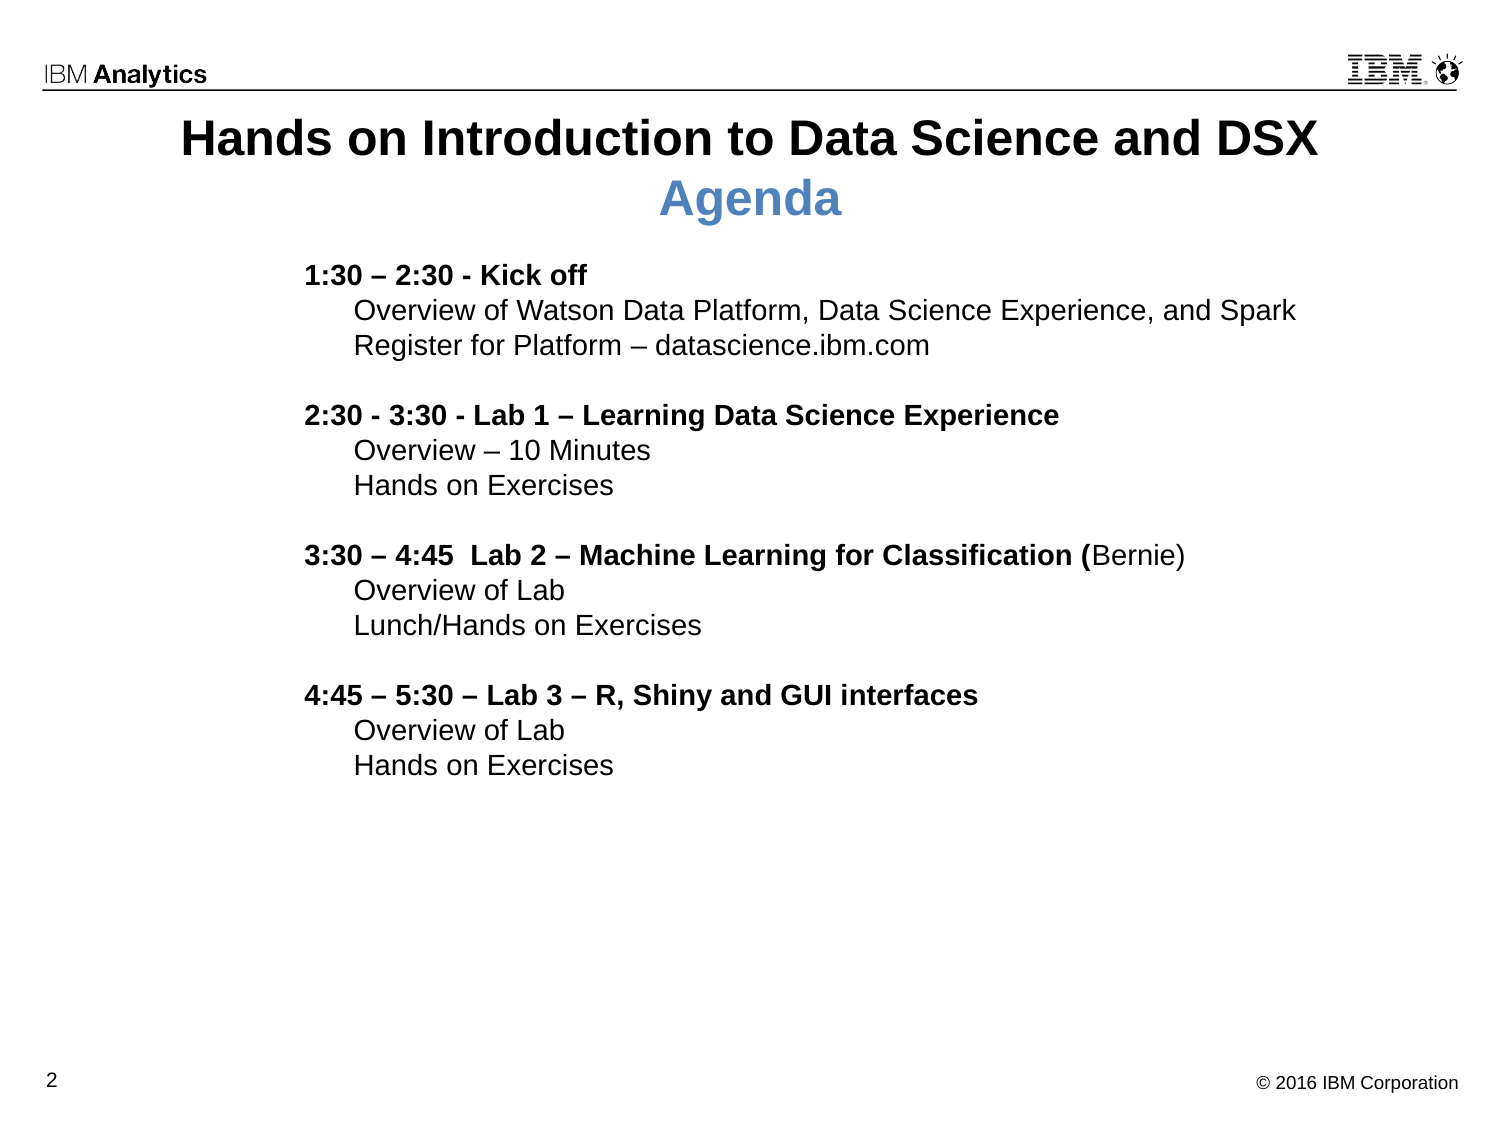

# Hands on Introduction to Data Science and DSX Agenda
1:30 – 2:30 - Kick off
      Overview of Watson Data Platform, Data Science Experience, and Spark
      Register for Platform – datascience.ibm.com

2:30 - 3:30 - Lab 1 – Learning Data Science Experience
      Overview – 10 Minutes
      Hands on Exercises

3:30 – 4:45  Lab 2 – Machine Learning for Classification (Bernie)
      Overview of Lab
      Lunch/Hands on Exercises
4:45 – 5:30 – Lab 3 – R, Shiny and GUI interfaces
      Overview of Lab
      Hands on Exercises
2
© 2016 IBM Corporation